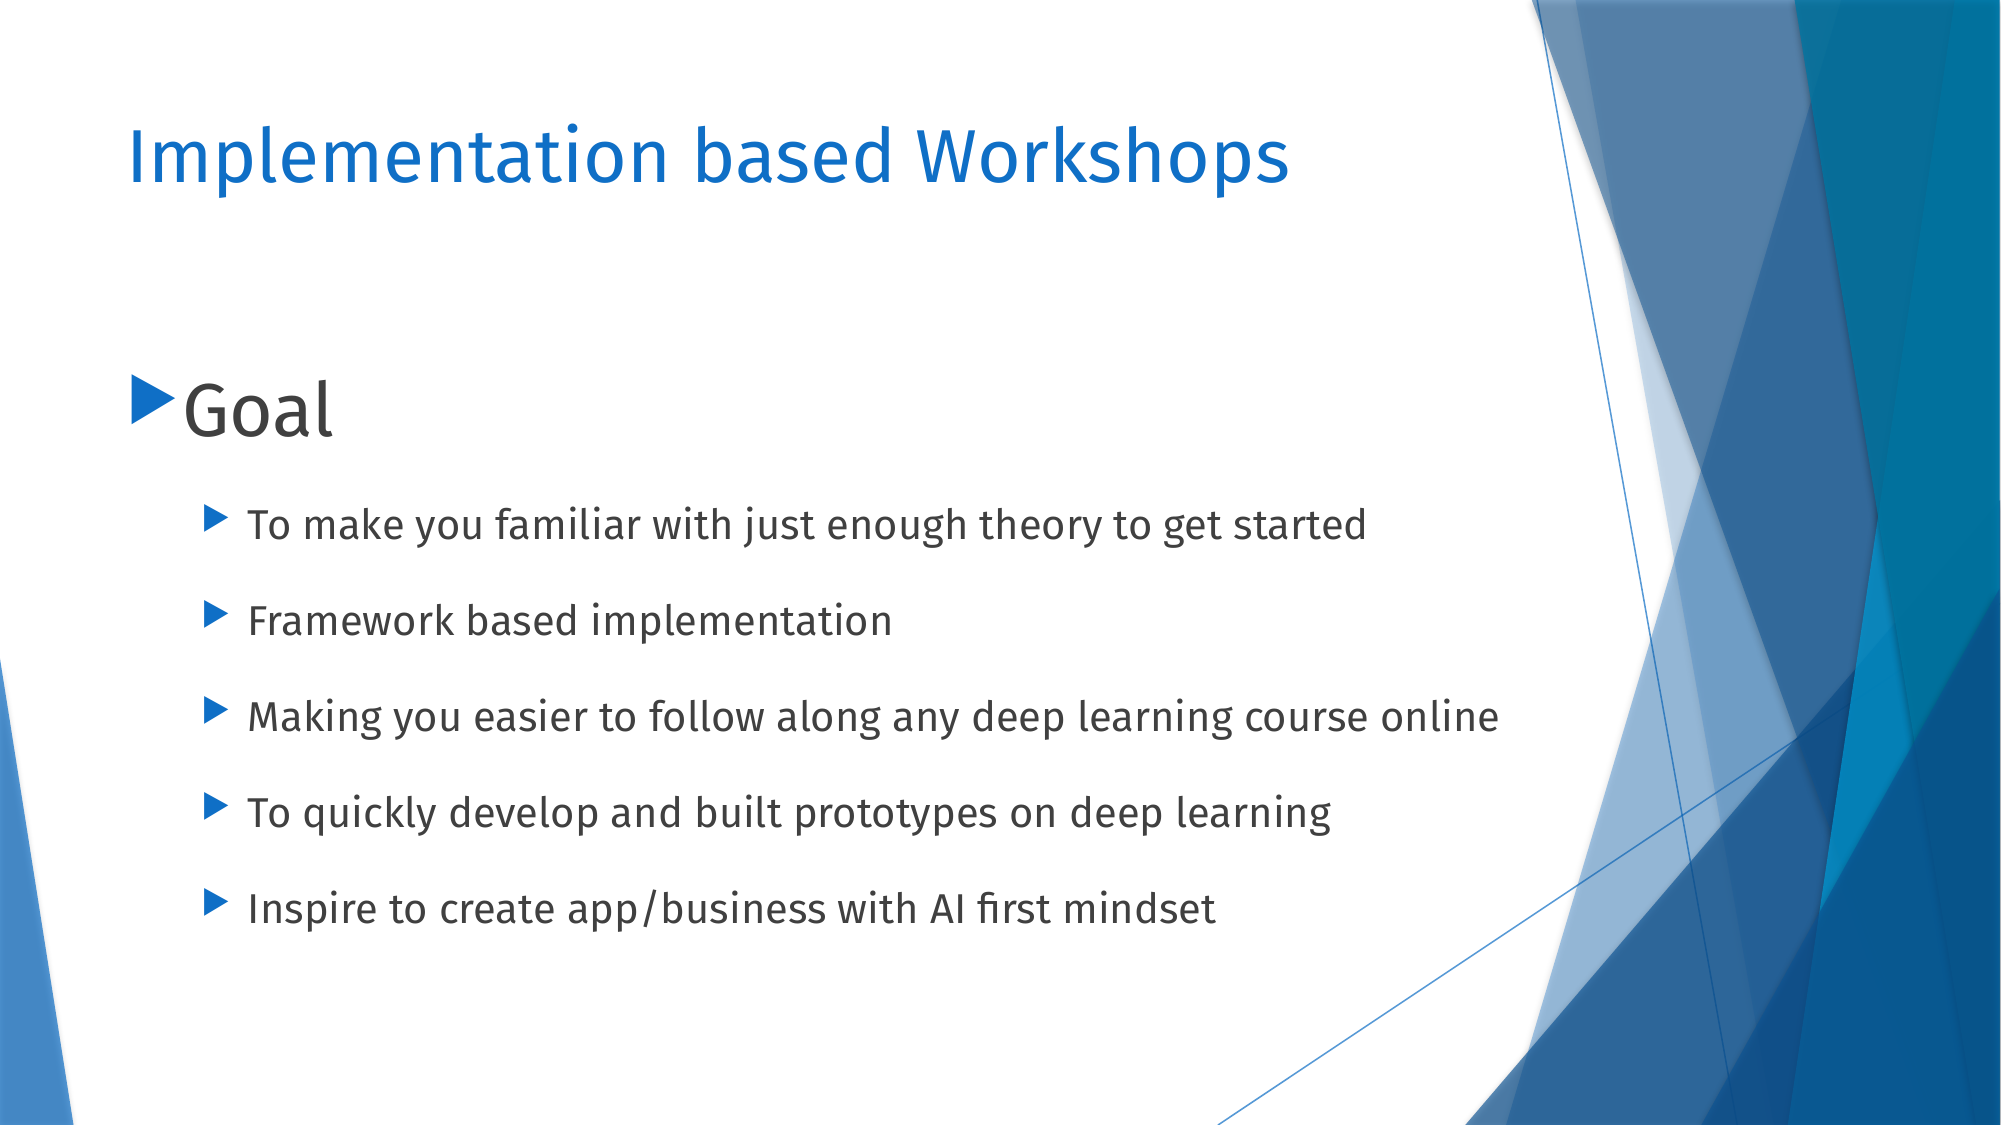

# Implementation based Workshops
Goal
To make you familiar with just enough theory to get started
Framework based implementation
Making you easier to follow along any deep learning course online
To quickly develop and built prototypes on deep learning
Inspire to create app/business with AI first mindset